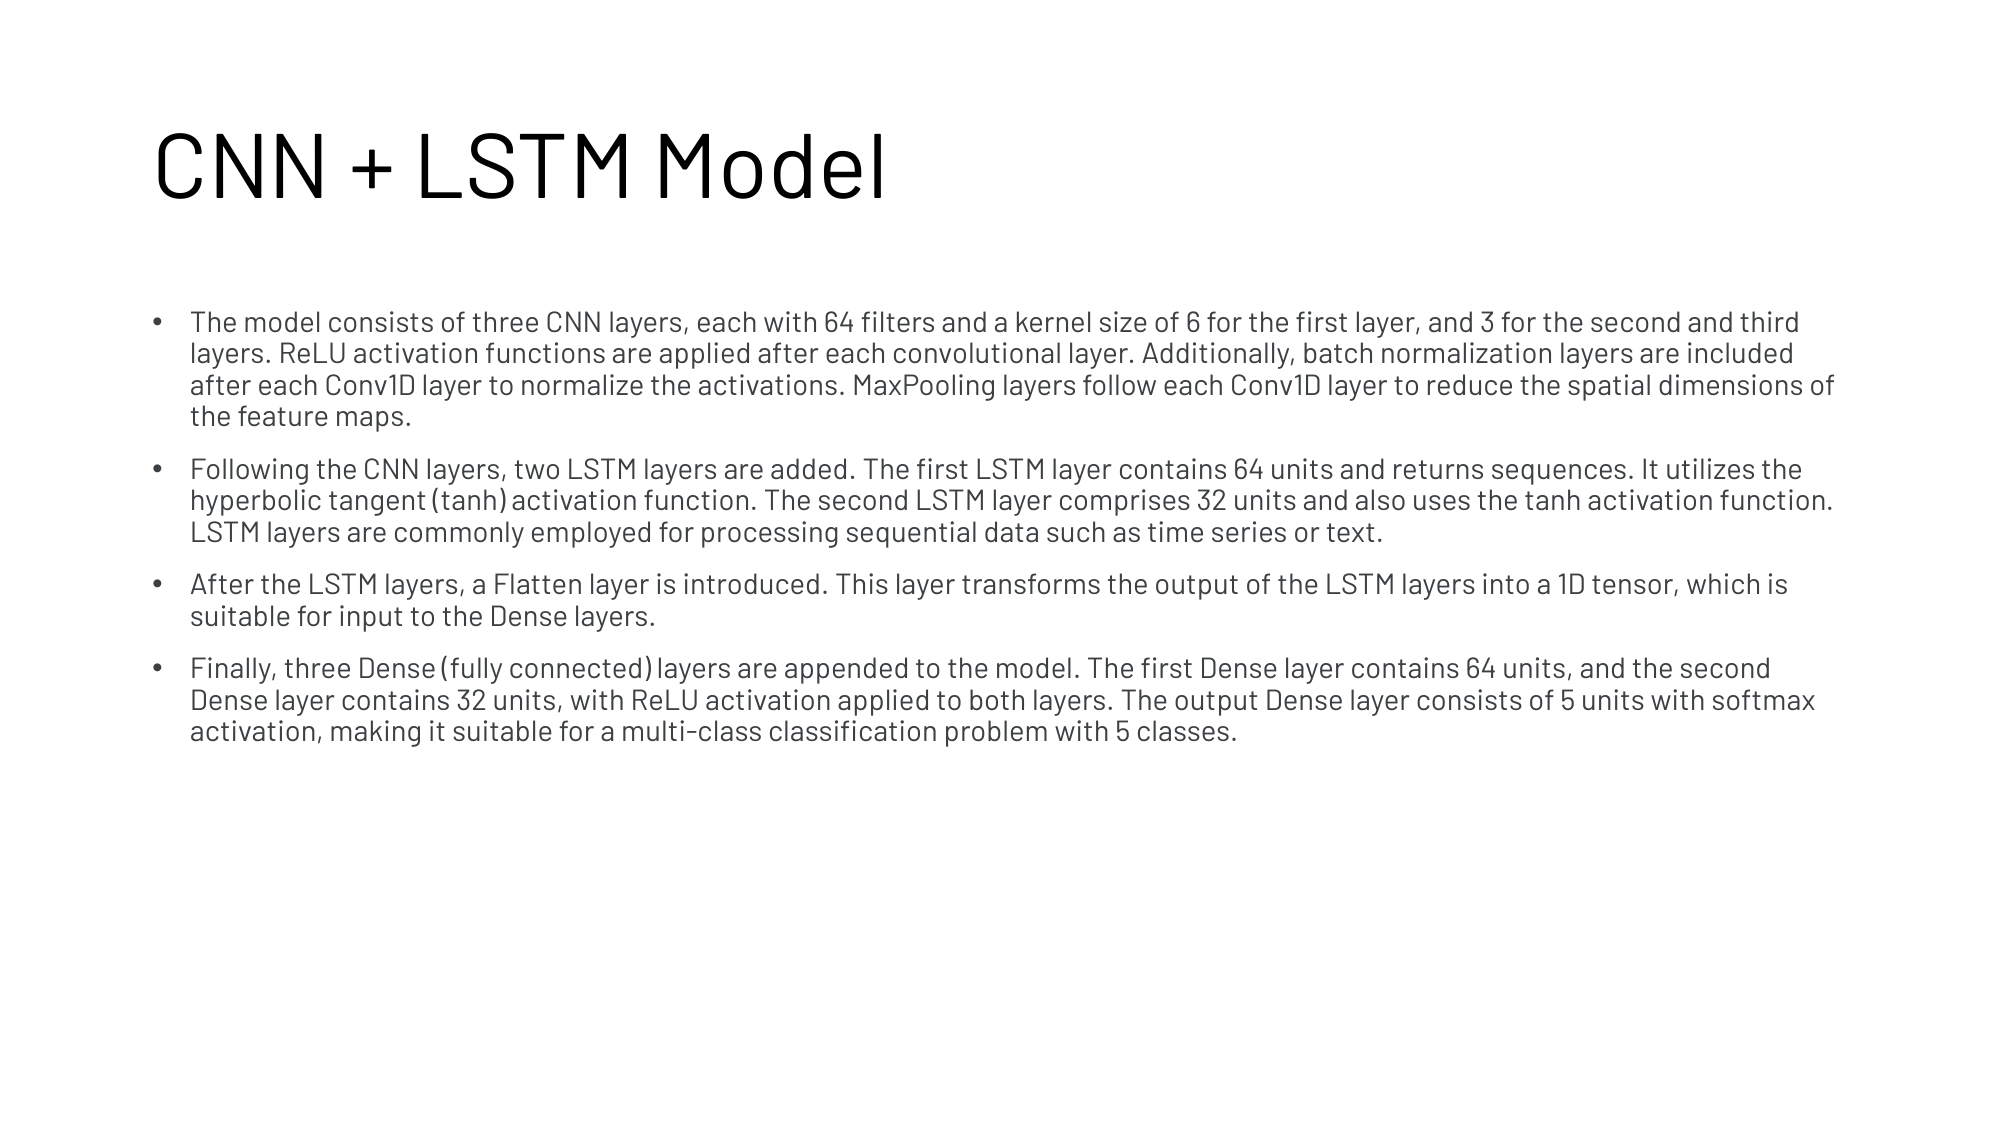

# CNN + LSTM Model
The model consists of three CNN layers, each with 64 filters and a kernel size of 6 for the first layer, and 3 for the second and third layers. ReLU activation functions are applied after each convolutional layer. Additionally, batch normalization layers are included after each Conv1D layer to normalize the activations. MaxPooling layers follow each Conv1D layer to reduce the spatial dimensions of the feature maps.
Following the CNN layers, two LSTM layers are added. The first LSTM layer contains 64 units and returns sequences. It utilizes the hyperbolic tangent (tanh) activation function. The second LSTM layer comprises 32 units and also uses the tanh activation function. LSTM layers are commonly employed for processing sequential data such as time series or text.
After the LSTM layers, a Flatten layer is introduced. This layer transforms the output of the LSTM layers into a 1D tensor, which is suitable for input to the Dense layers.
Finally, three Dense (fully connected) layers are appended to the model. The first Dense layer contains 64 units, and the second Dense layer contains 32 units, with ReLU activation applied to both layers. The output Dense layer consists of 5 units with softmax activation, making it suitable for a multi-class classification problem with 5 classes.